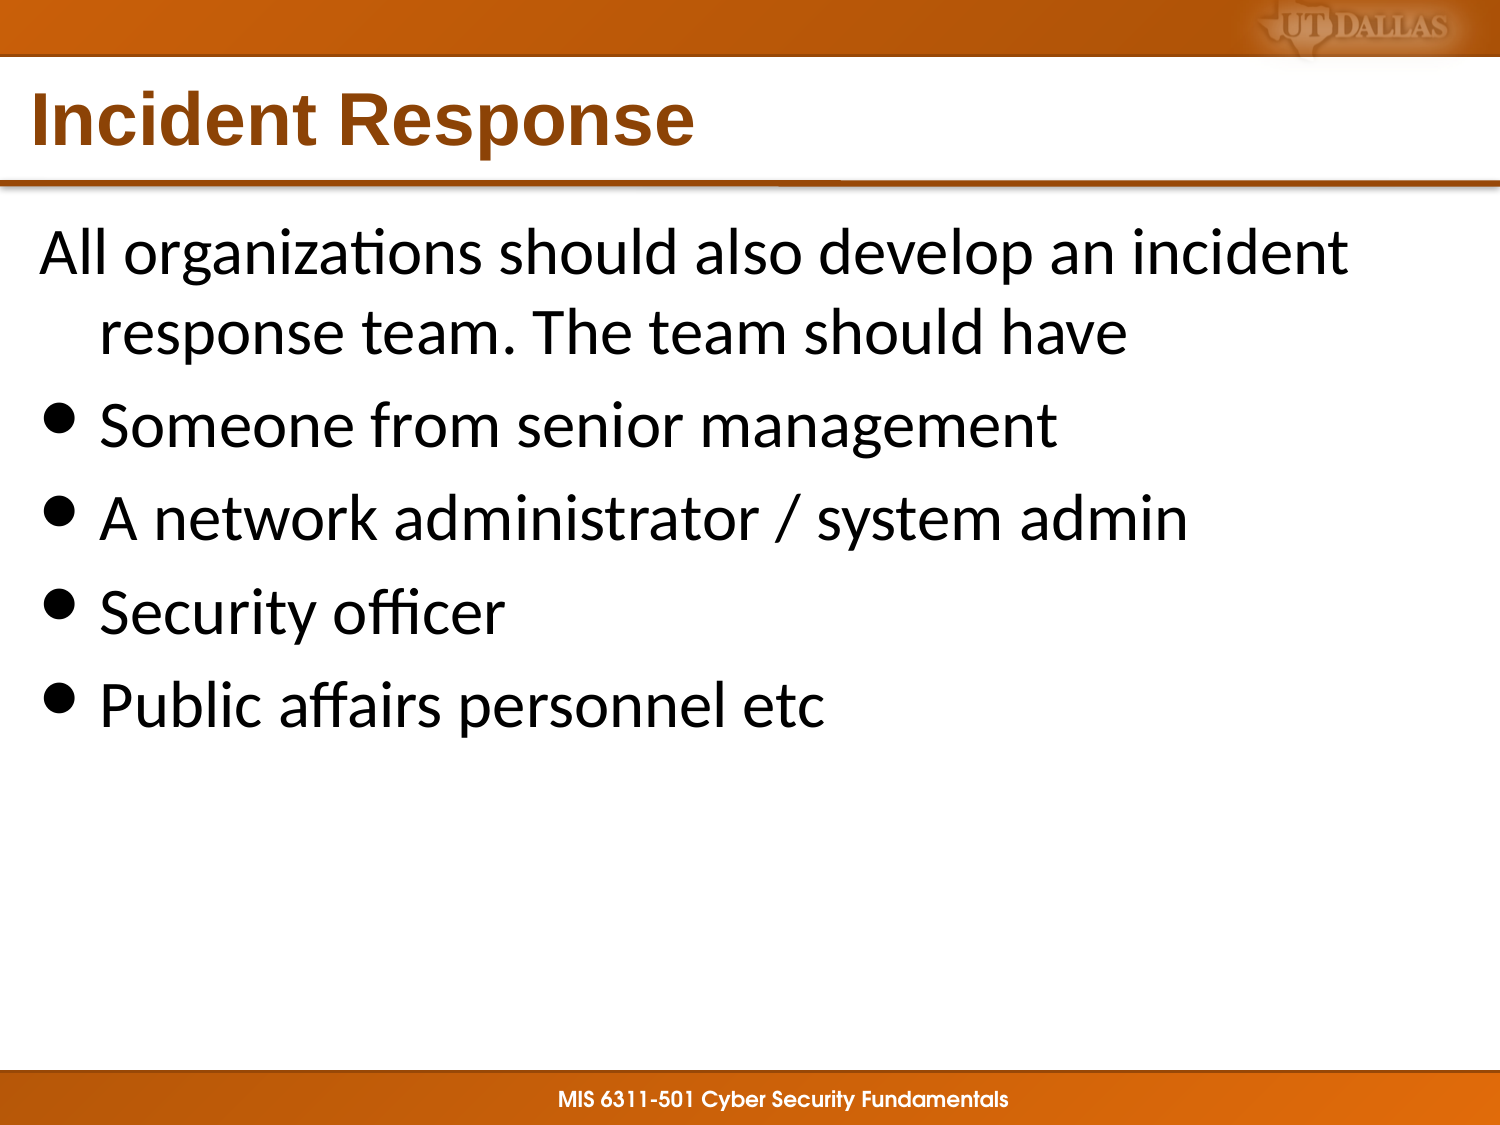

# Incident Response
All organizations should also develop an incident response team. The team should have
Someone from senior management
A network administrator / system admin
Security officer
Public affairs personnel etc